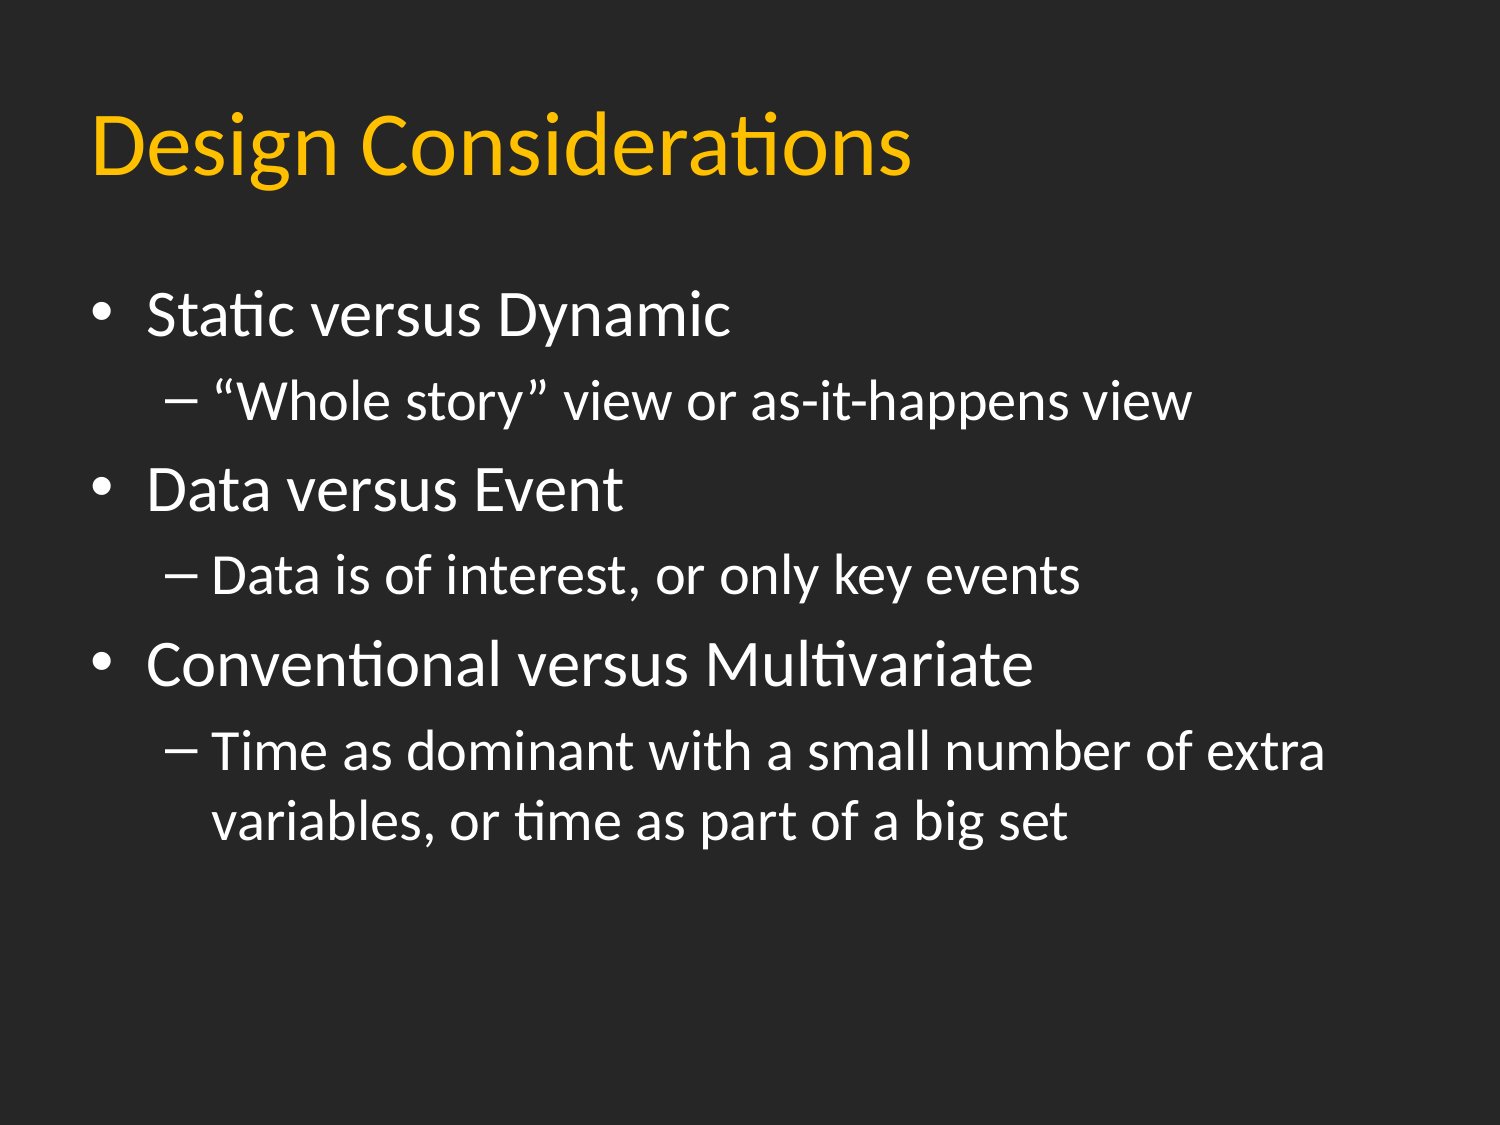

# Design Considerations
Static versus Dynamic
“Whole story” view or as-it-happens view
Data versus Event
Data is of interest, or only key events
Conventional versus Multivariate
Time as dominant with a small number of extra variables, or time as part of a big set